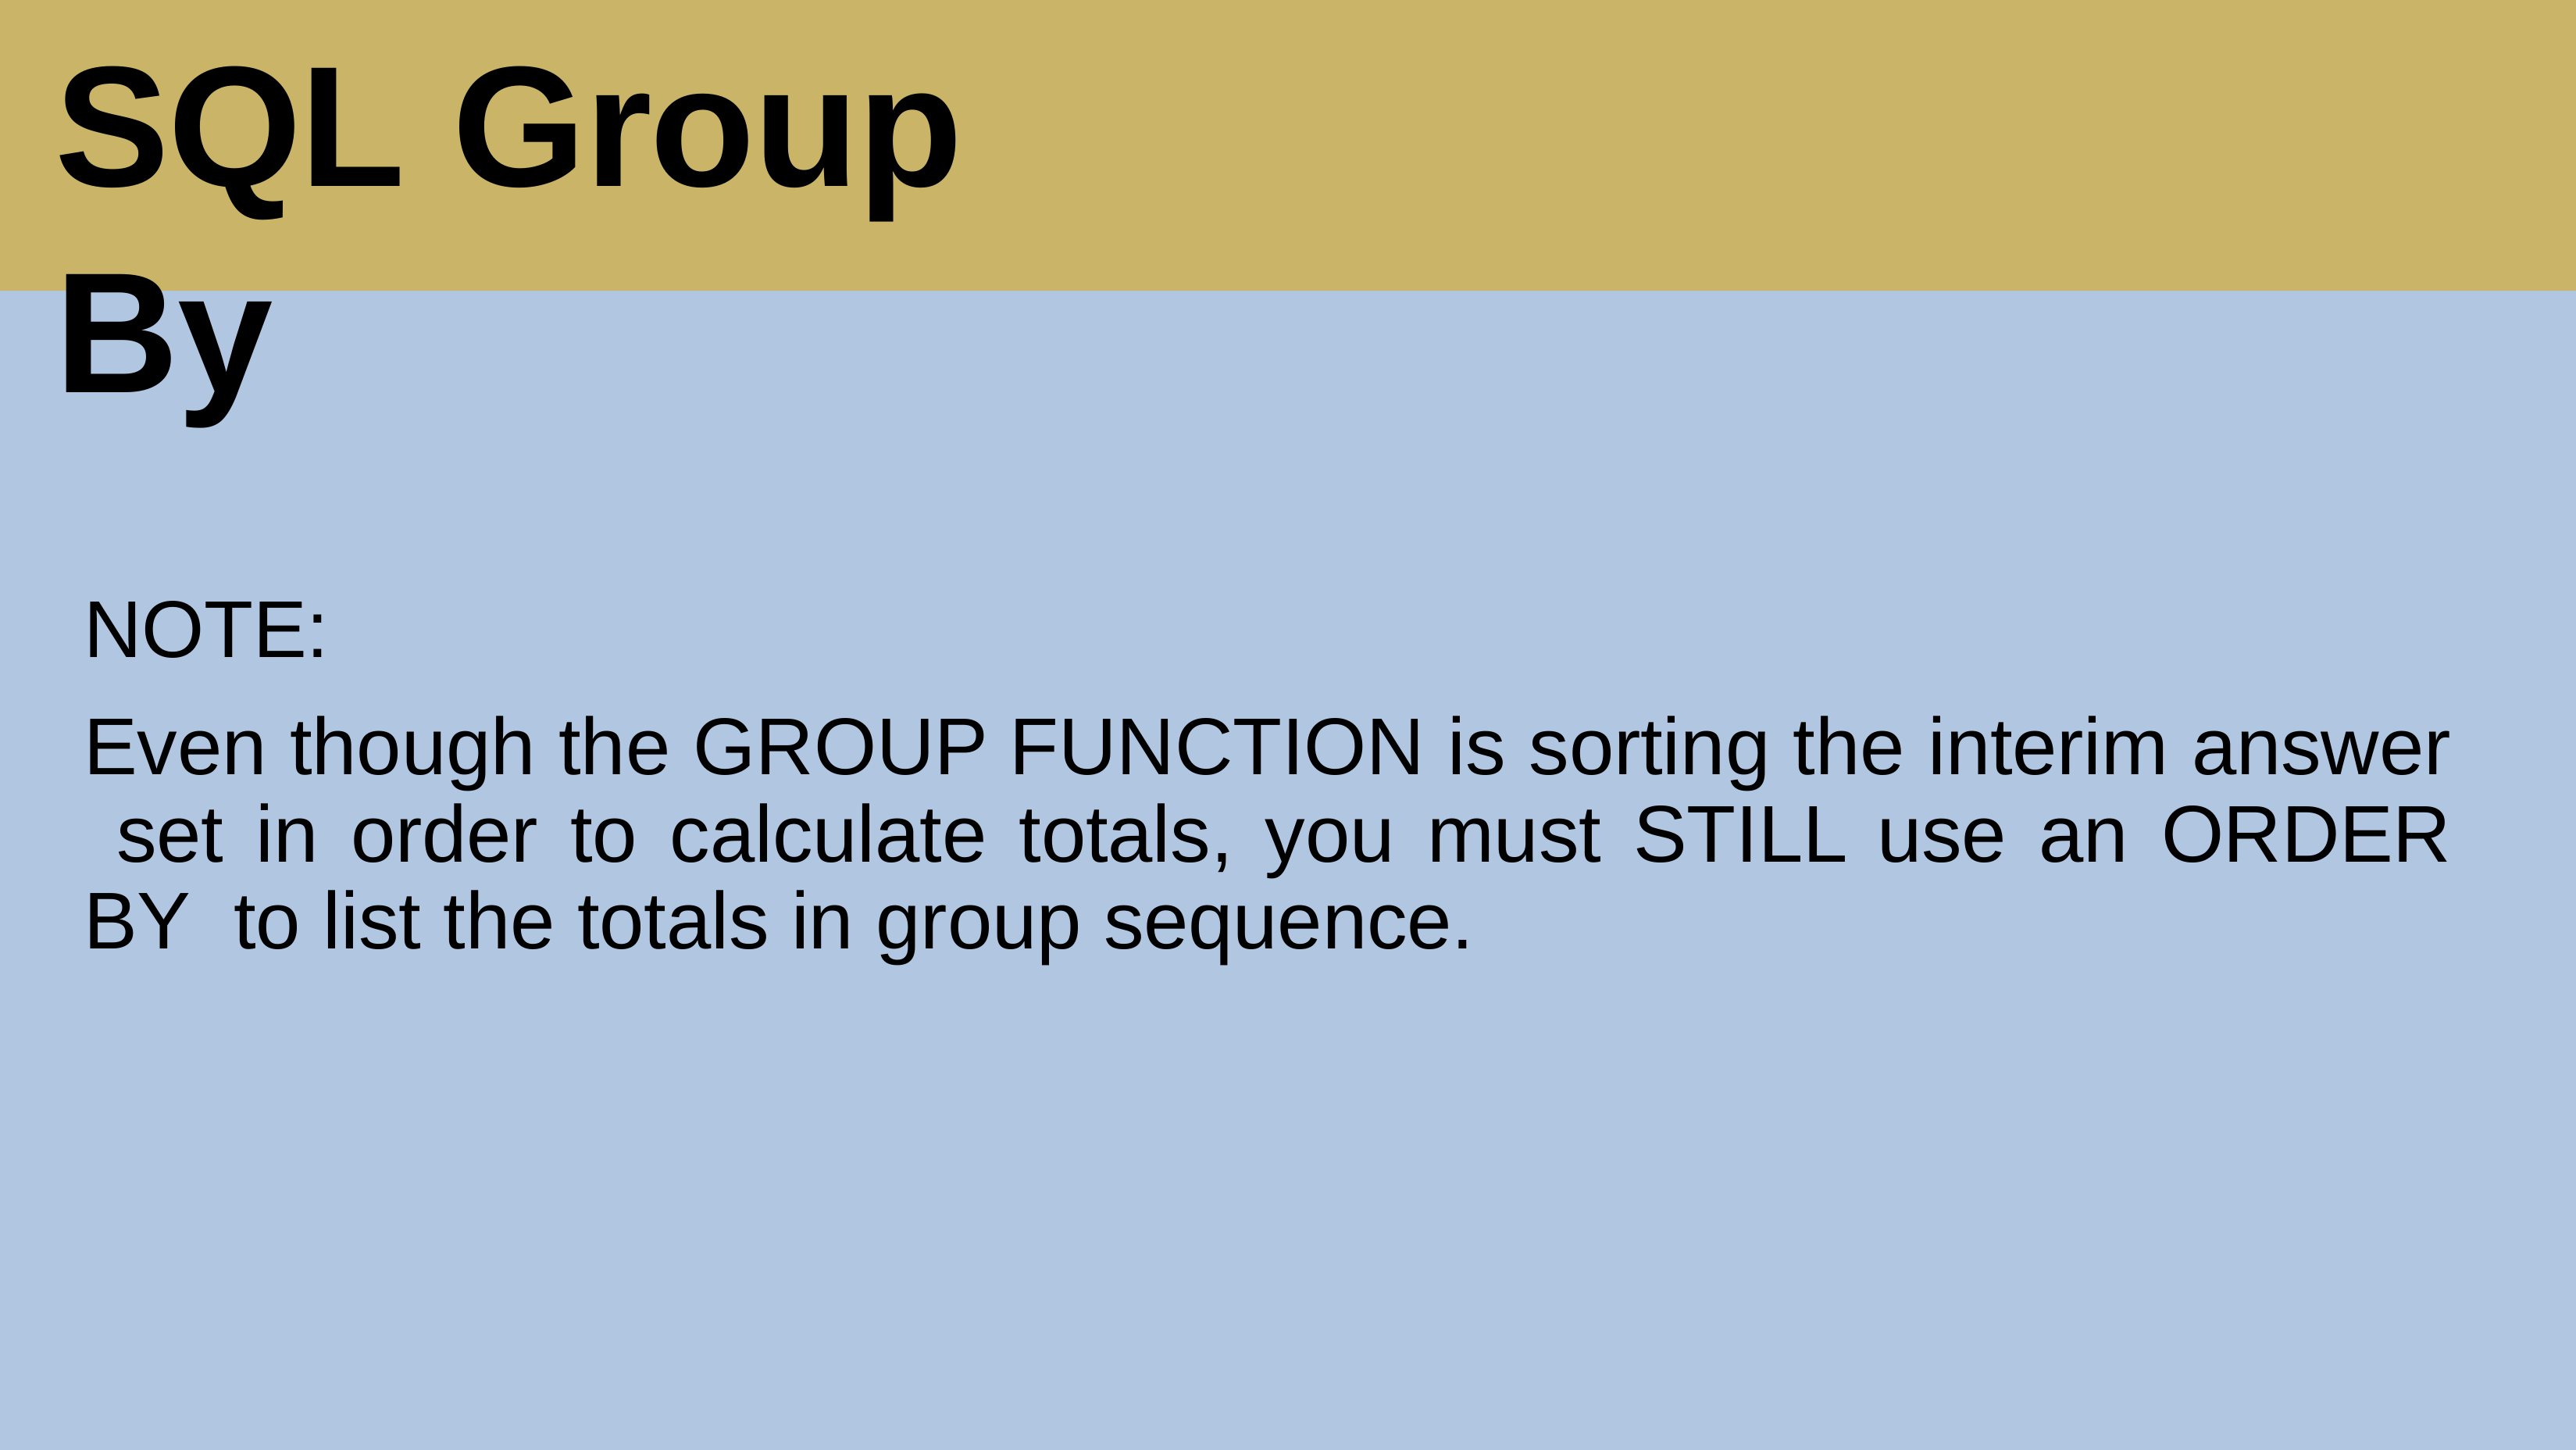

# SQL Group By
NOTE:
Even though the GROUP FUNCTION is sorting the interim answer  set in order to calculate totals, you must STILL use an ORDER BY  to list the totals in group sequence.